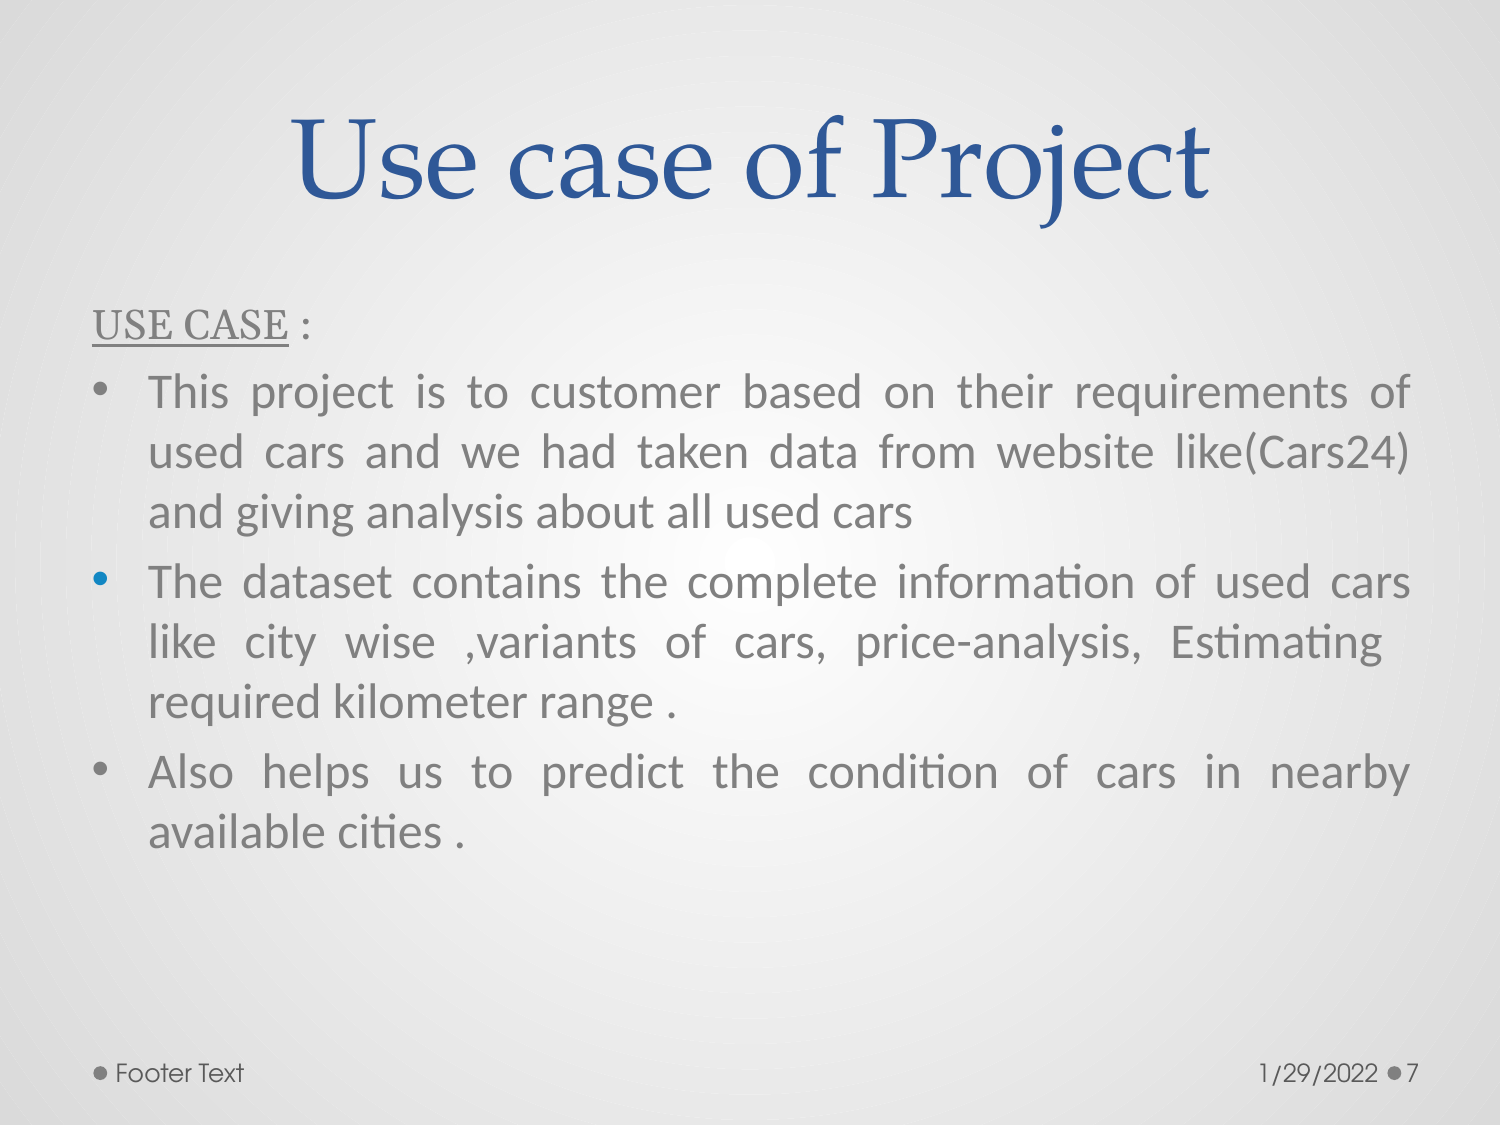

# Use case of Project
USE CASE :
This project is to customer based on their requirements of used cars and we had taken data from website like(Cars24) and giving analysis about all used cars
The dataset contains the complete information of used cars like city wise ,variants of cars, price-analysis, Estimating  required kilometer range .
Also helps us to predict the condition of cars in nearby available cities .

Footer Text
1/29/2022
7